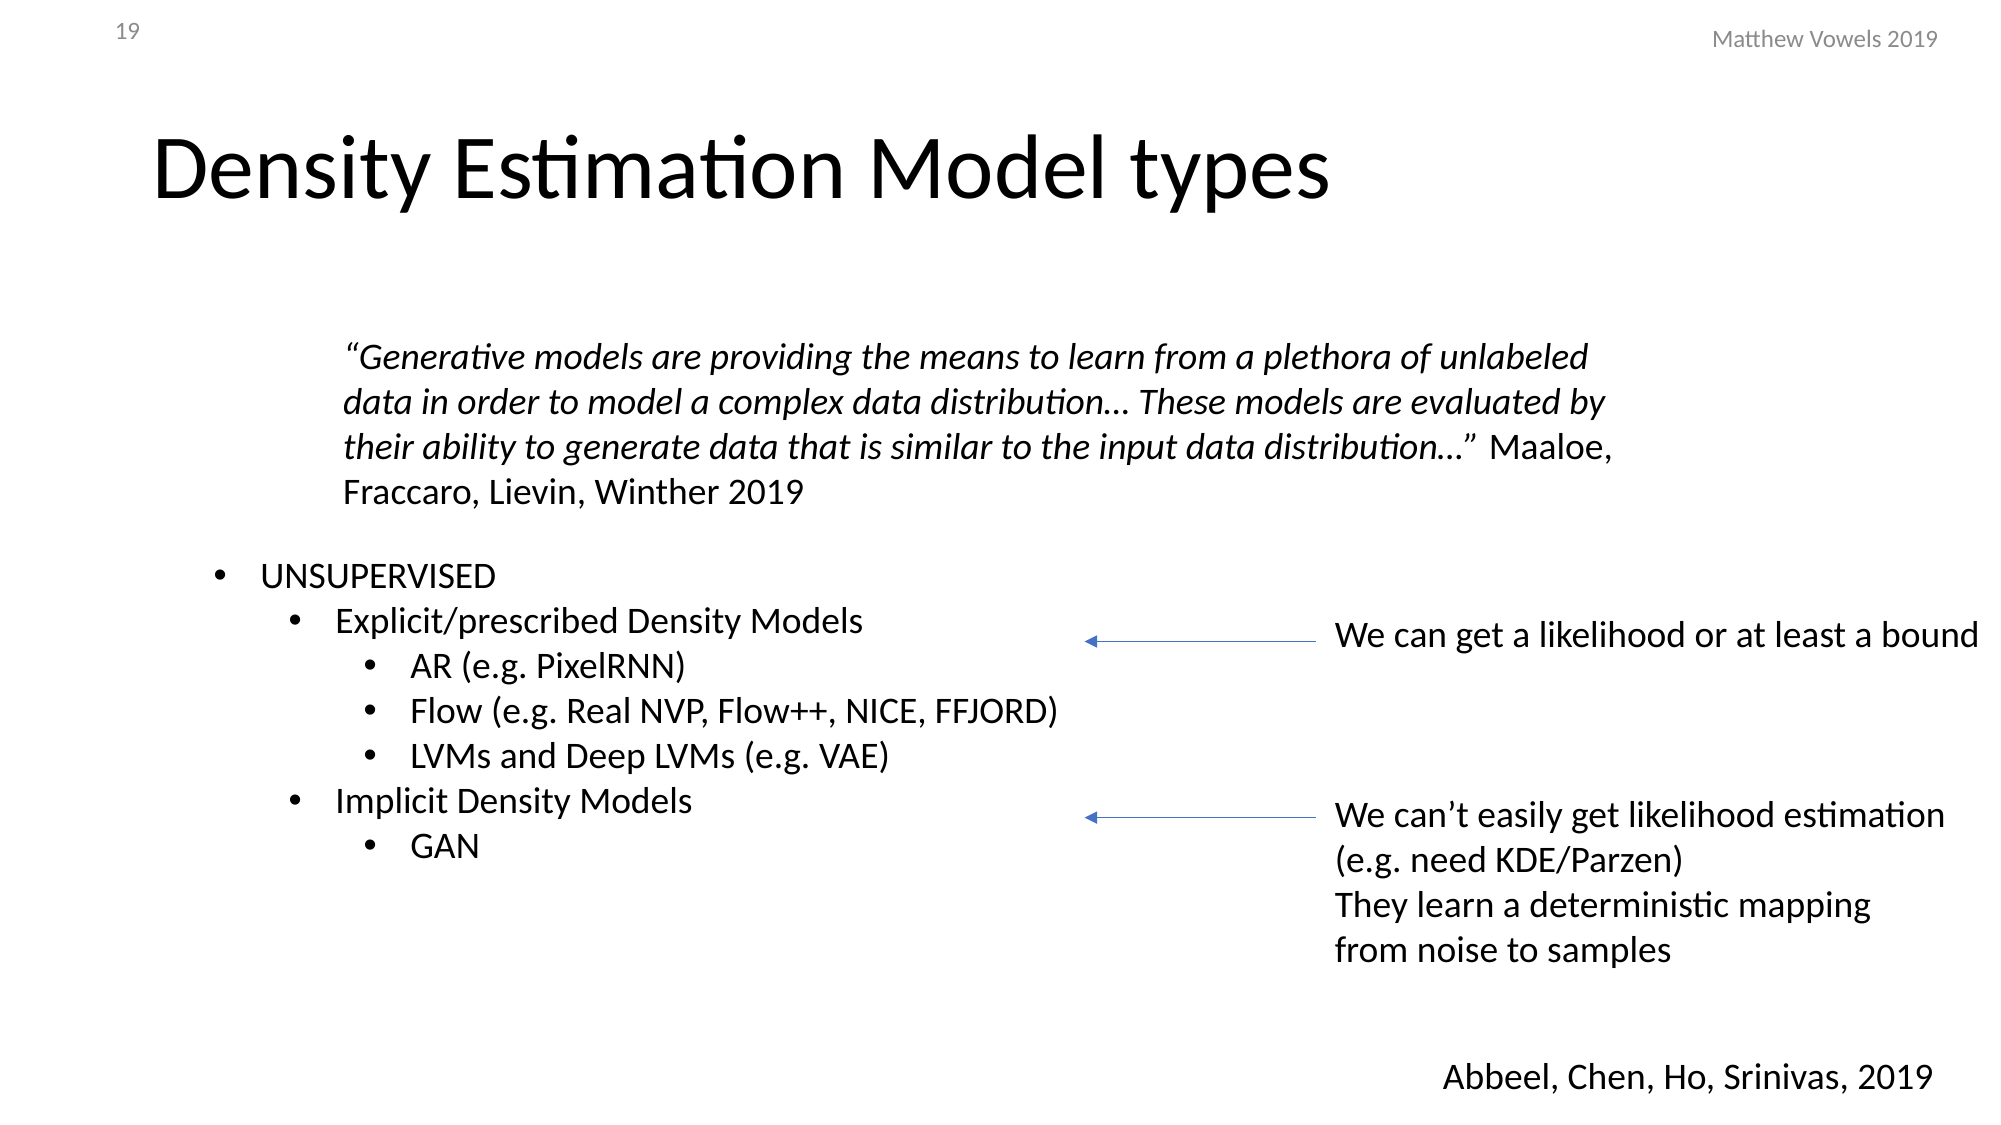

19
Matthew Vowels 2019
# Density Estimation Model types
“Generative models are providing the means to learn from a plethora of unlabeled data in order to model a complex data distribution… These models are evaluated by their ability to generate data that is similar to the input data distribution…” Maaloe, Fraccaro, Lievin, Winther 2019
UNSUPERVISED
Explicit/prescribed Density Models
AR (e.g. PixelRNN)
Flow (e.g. Real NVP, Flow++, NICE, FFJORD)
LVMs and Deep LVMs (e.g. VAE)
Implicit Density Models
GAN
We can get a likelihood or at least a bound

We can’t easily get likelihood estimation
(e.g. need KDE/Parzen)
They learn a deterministic mapping
from noise to samples
Abbeel, Chen, Ho, Srinivas, 2019